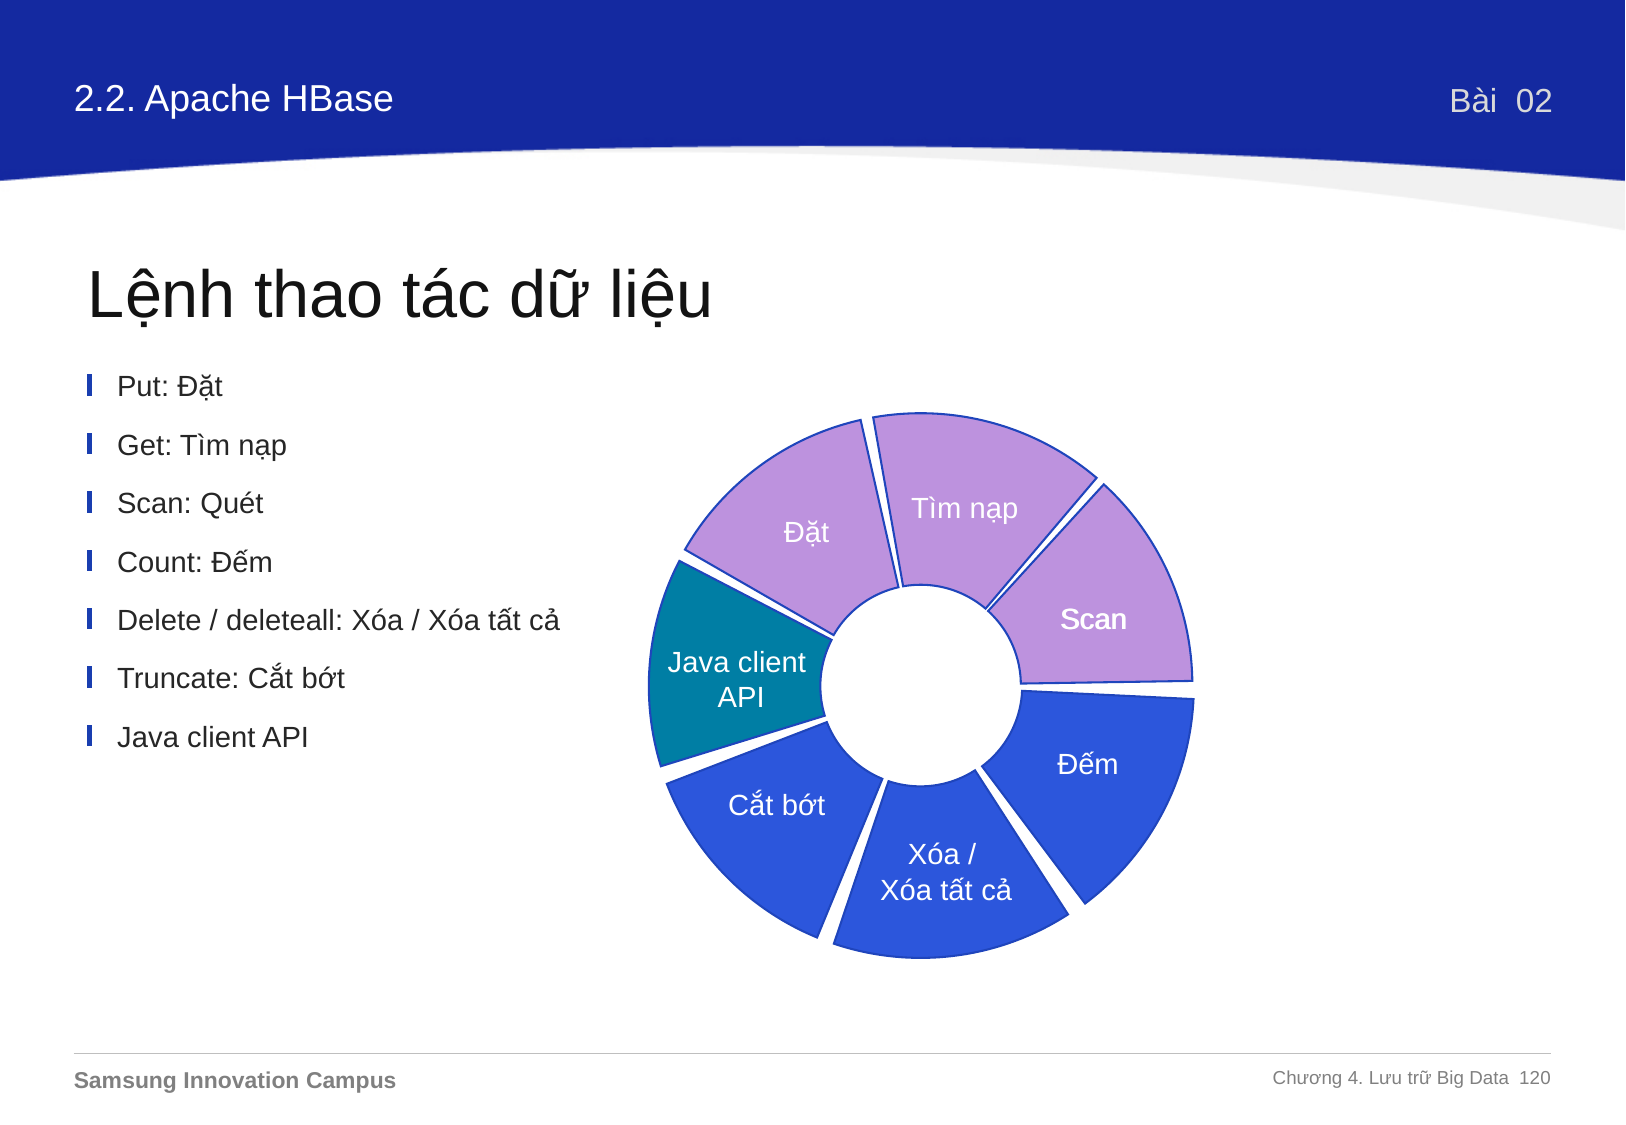

2.2. Apache HBase
Bài  02
Lệnh thao tác dữ liệu
Put: Đặt
Get: Tìm nạp
Scan: Quét
Count: Đếm
Delete / deleteall: Xóa / Xóa tất cả
Truncate: Cắt bớt
Java client API

Tìm nạp
Đặt
Scan
Scan
Java client
API
Đếm
Cắt bớt
Xóa /
Xóa tất cả